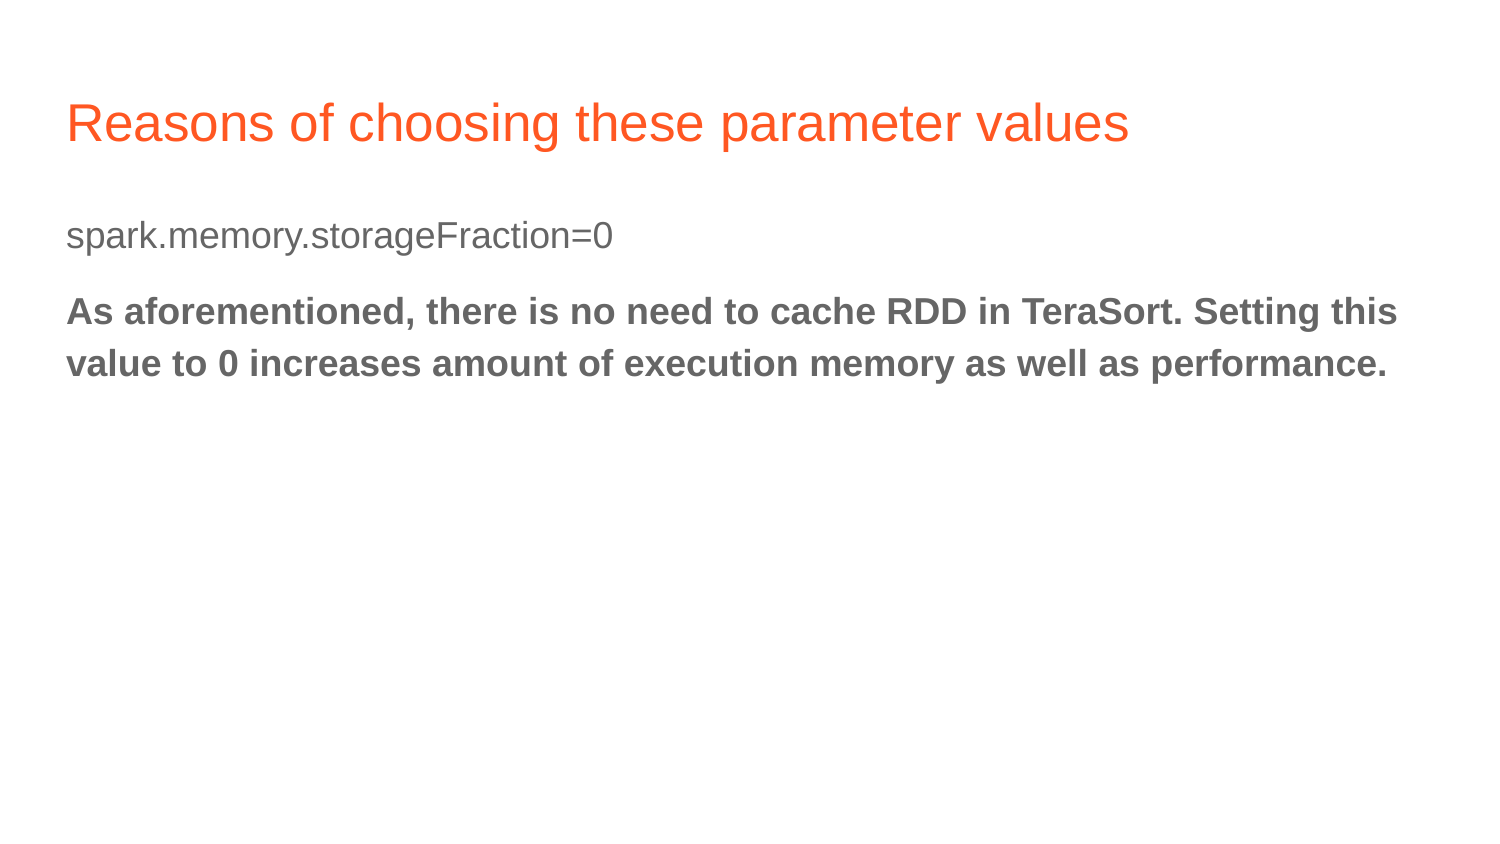

# Reasons of choosing these parameter values
spark.memory.storageFraction=0
As aforementioned, there is no need to cache RDD in TeraSort. Setting this value to 0 increases amount of execution memory as well as performance.